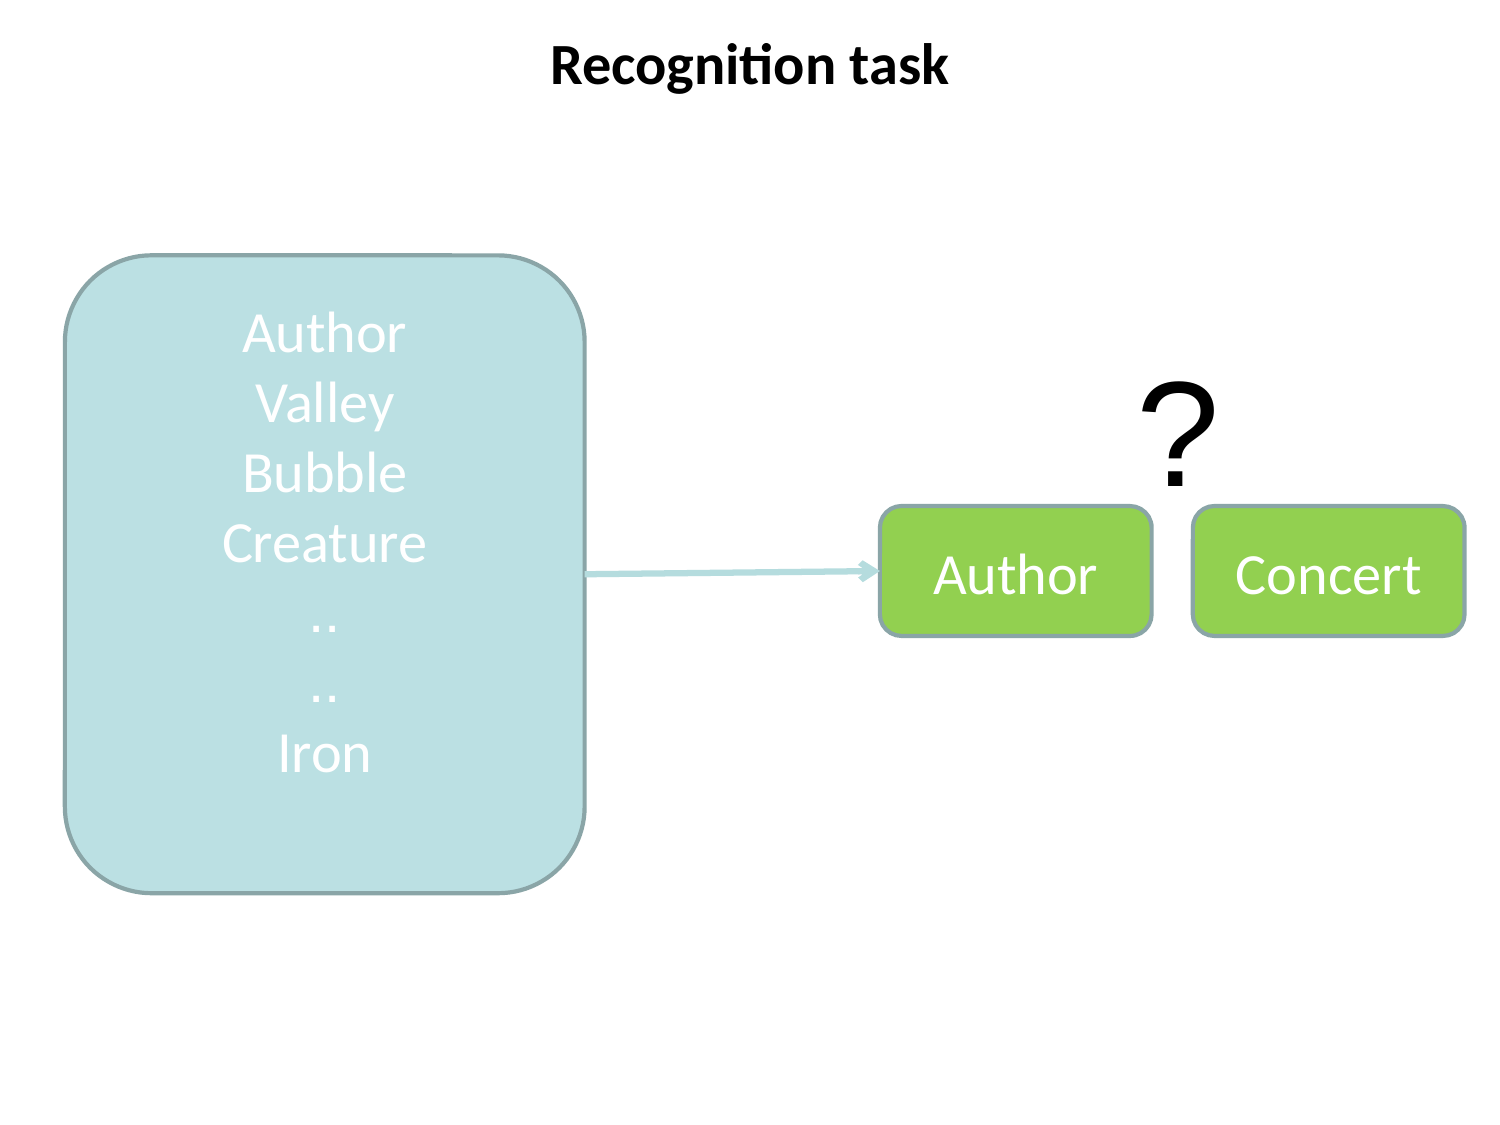

Recognition task
Author
Valley
Bubble
Creature
..
..
Iron

?
Author
Concert